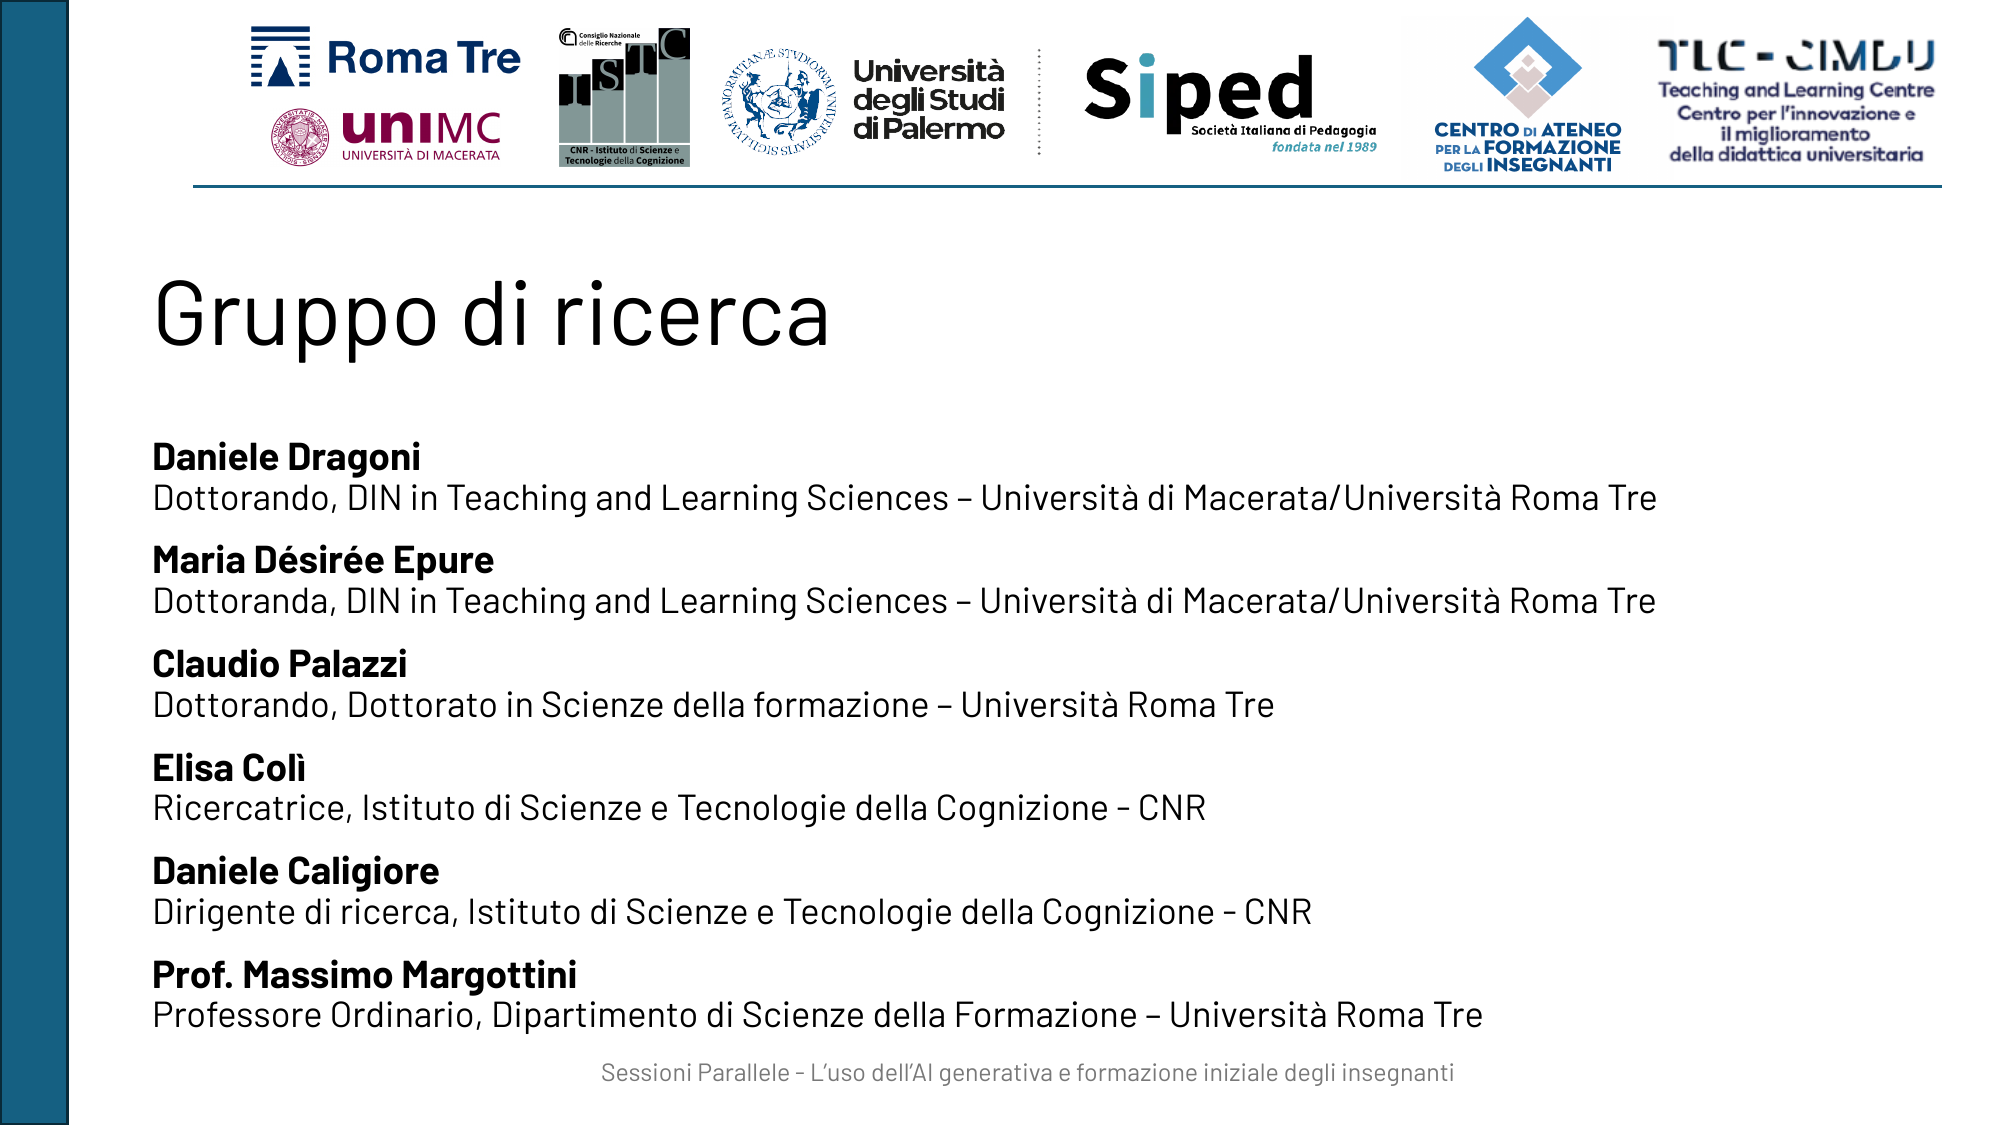

Gruppo di ricerca
Daniele Dragoni
Dottorando, DIN in Teaching and Learning Sciences – Università di Macerata/Università Roma Tre
Maria Désirée Epure
Dottoranda, DIN in Teaching and Learning Sciences – Università di Macerata/Università Roma Tre
Claudio Palazzi
Dottorando, Dottorato in Scienze della formazione – Università Roma Tre
Elisa Colì
Ricercatrice, Istituto di Scienze e Tecnologie della Cognizione - CNR
Daniele Caligiore
Dirigente di ricerca, Istituto di Scienze e Tecnologie della Cognizione - CNR
Prof. Massimo Margottini
Professore Ordinario, Dipartimento di Scienze della Formazione – Università Roma Tre
Sessioni Parallele - L’uso dell’AI generativa e formazione iniziale degli insegnanti